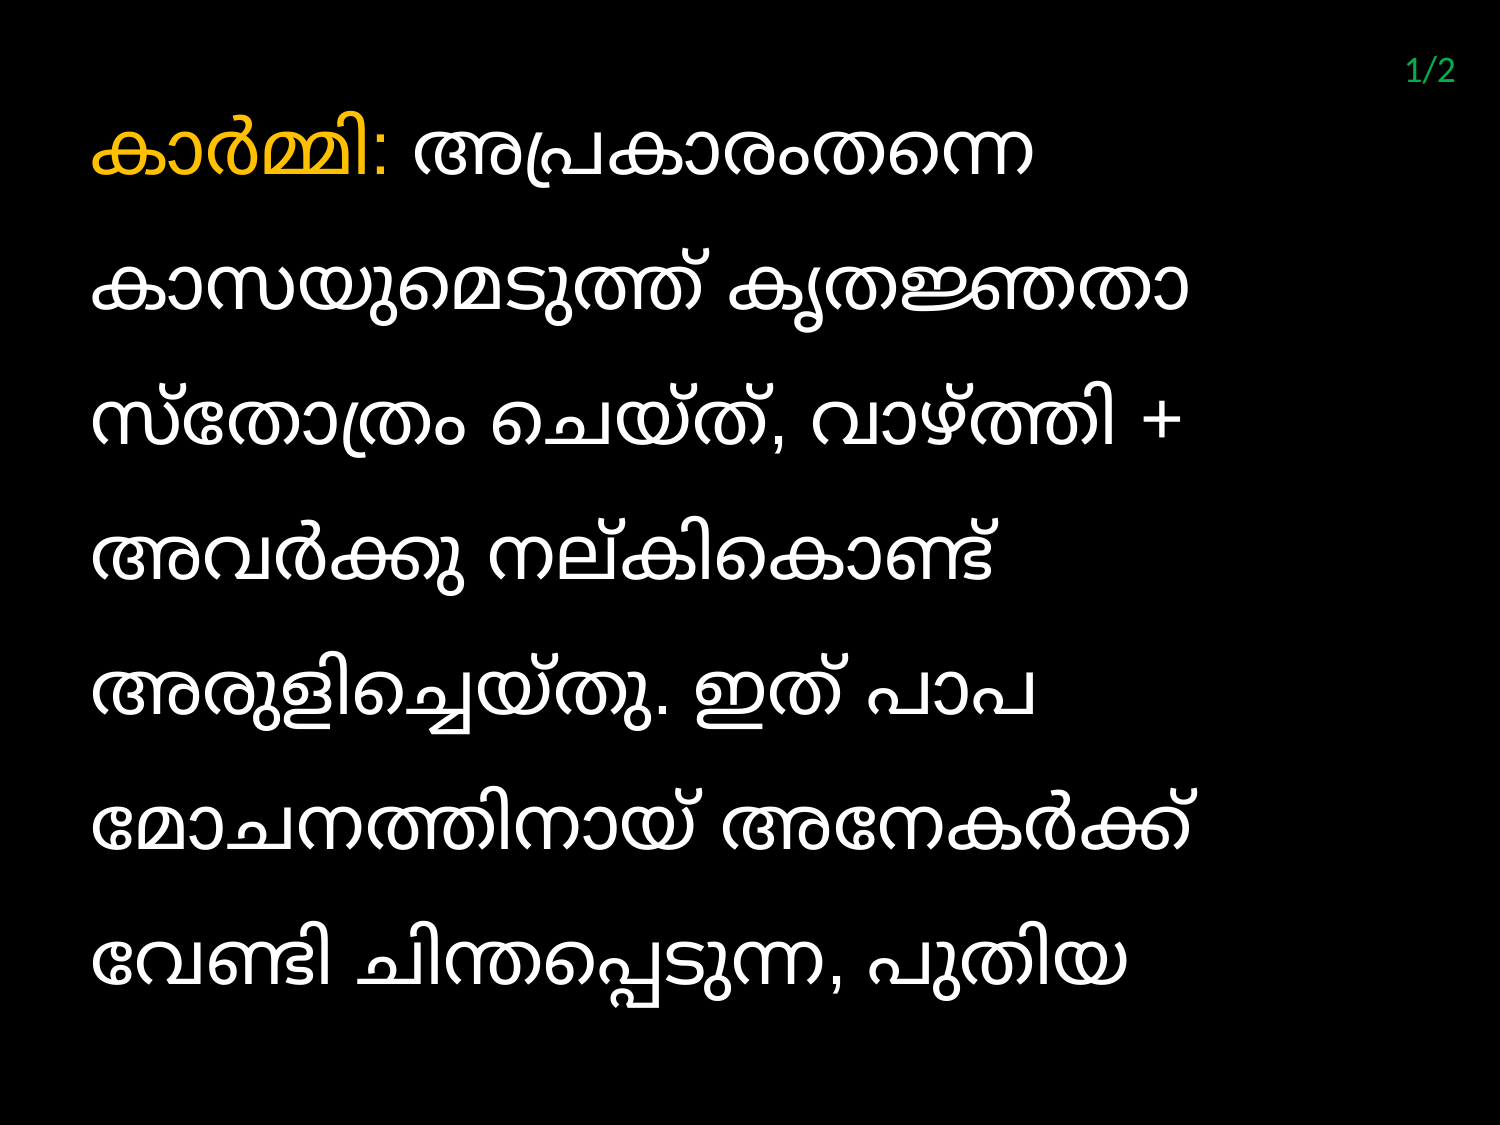

1/2
കാര്‍മ്മി: അപ്രകാരംതന്നെ കാസയുമെടുത്ത് കൃതജ്ഞതാ സ്തോത്രം ചെയ്ത്, വാഴ്ത്തി + അവര്‍ക്കു നല്കികൊണ്ട് അരുളിച്ചെയ്തു. ഇത് പാപ മോചനത്തിനായ്‌ അനേകര്‍ക്ക്‌ വേണ്ടി ചിന്തപ്പെടുന്ന, പുതിയ